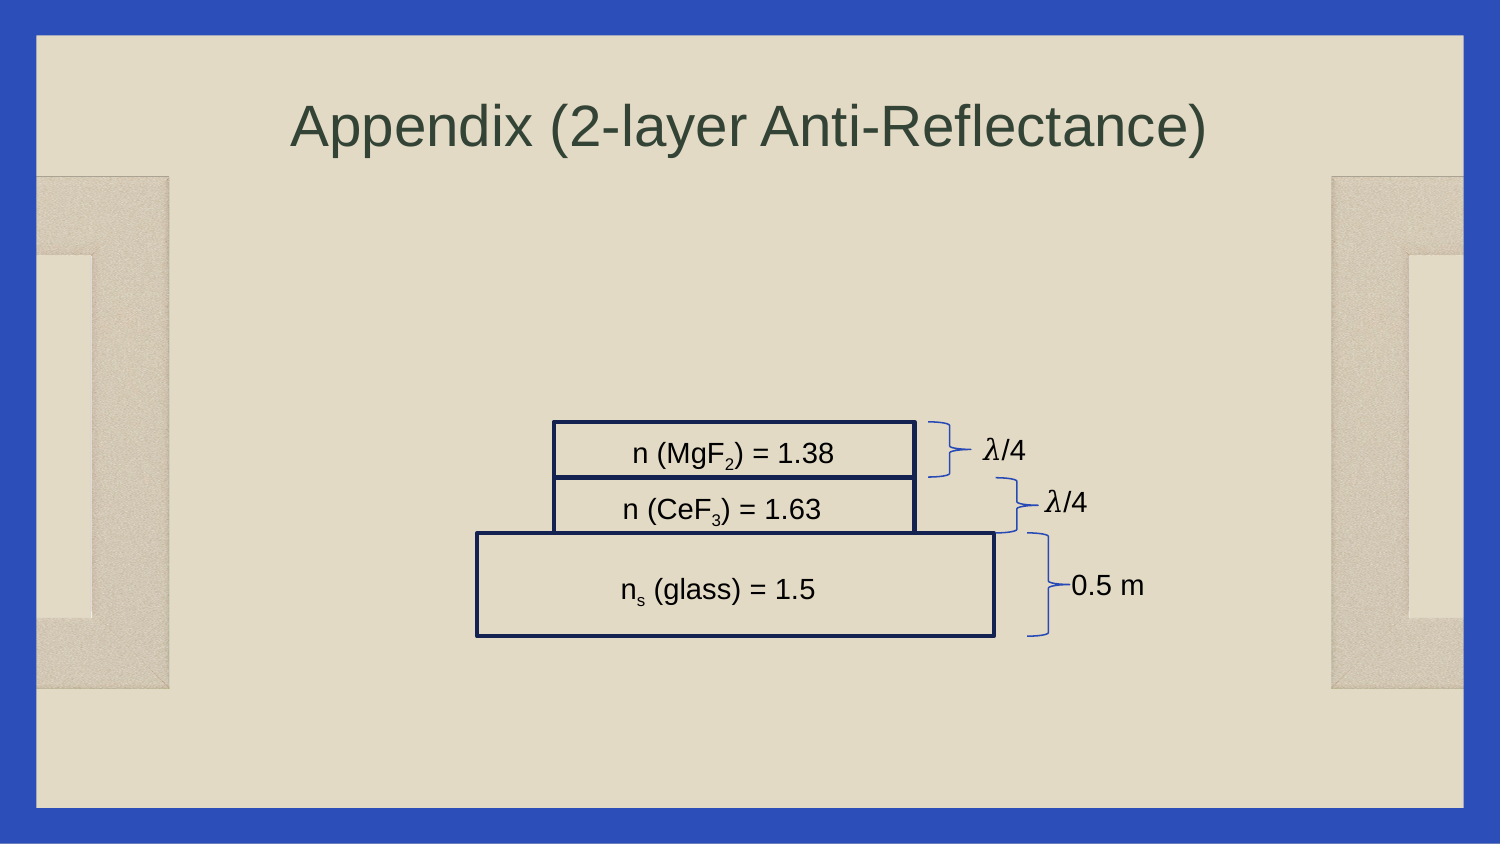

# Appendix (2-layer Anti-Reflectance)

𝜆/4
n (MgF2) = 1.38
𝜆/4

n (CeF3) = 1.63

0.5 m
ns (glass) = 1.5